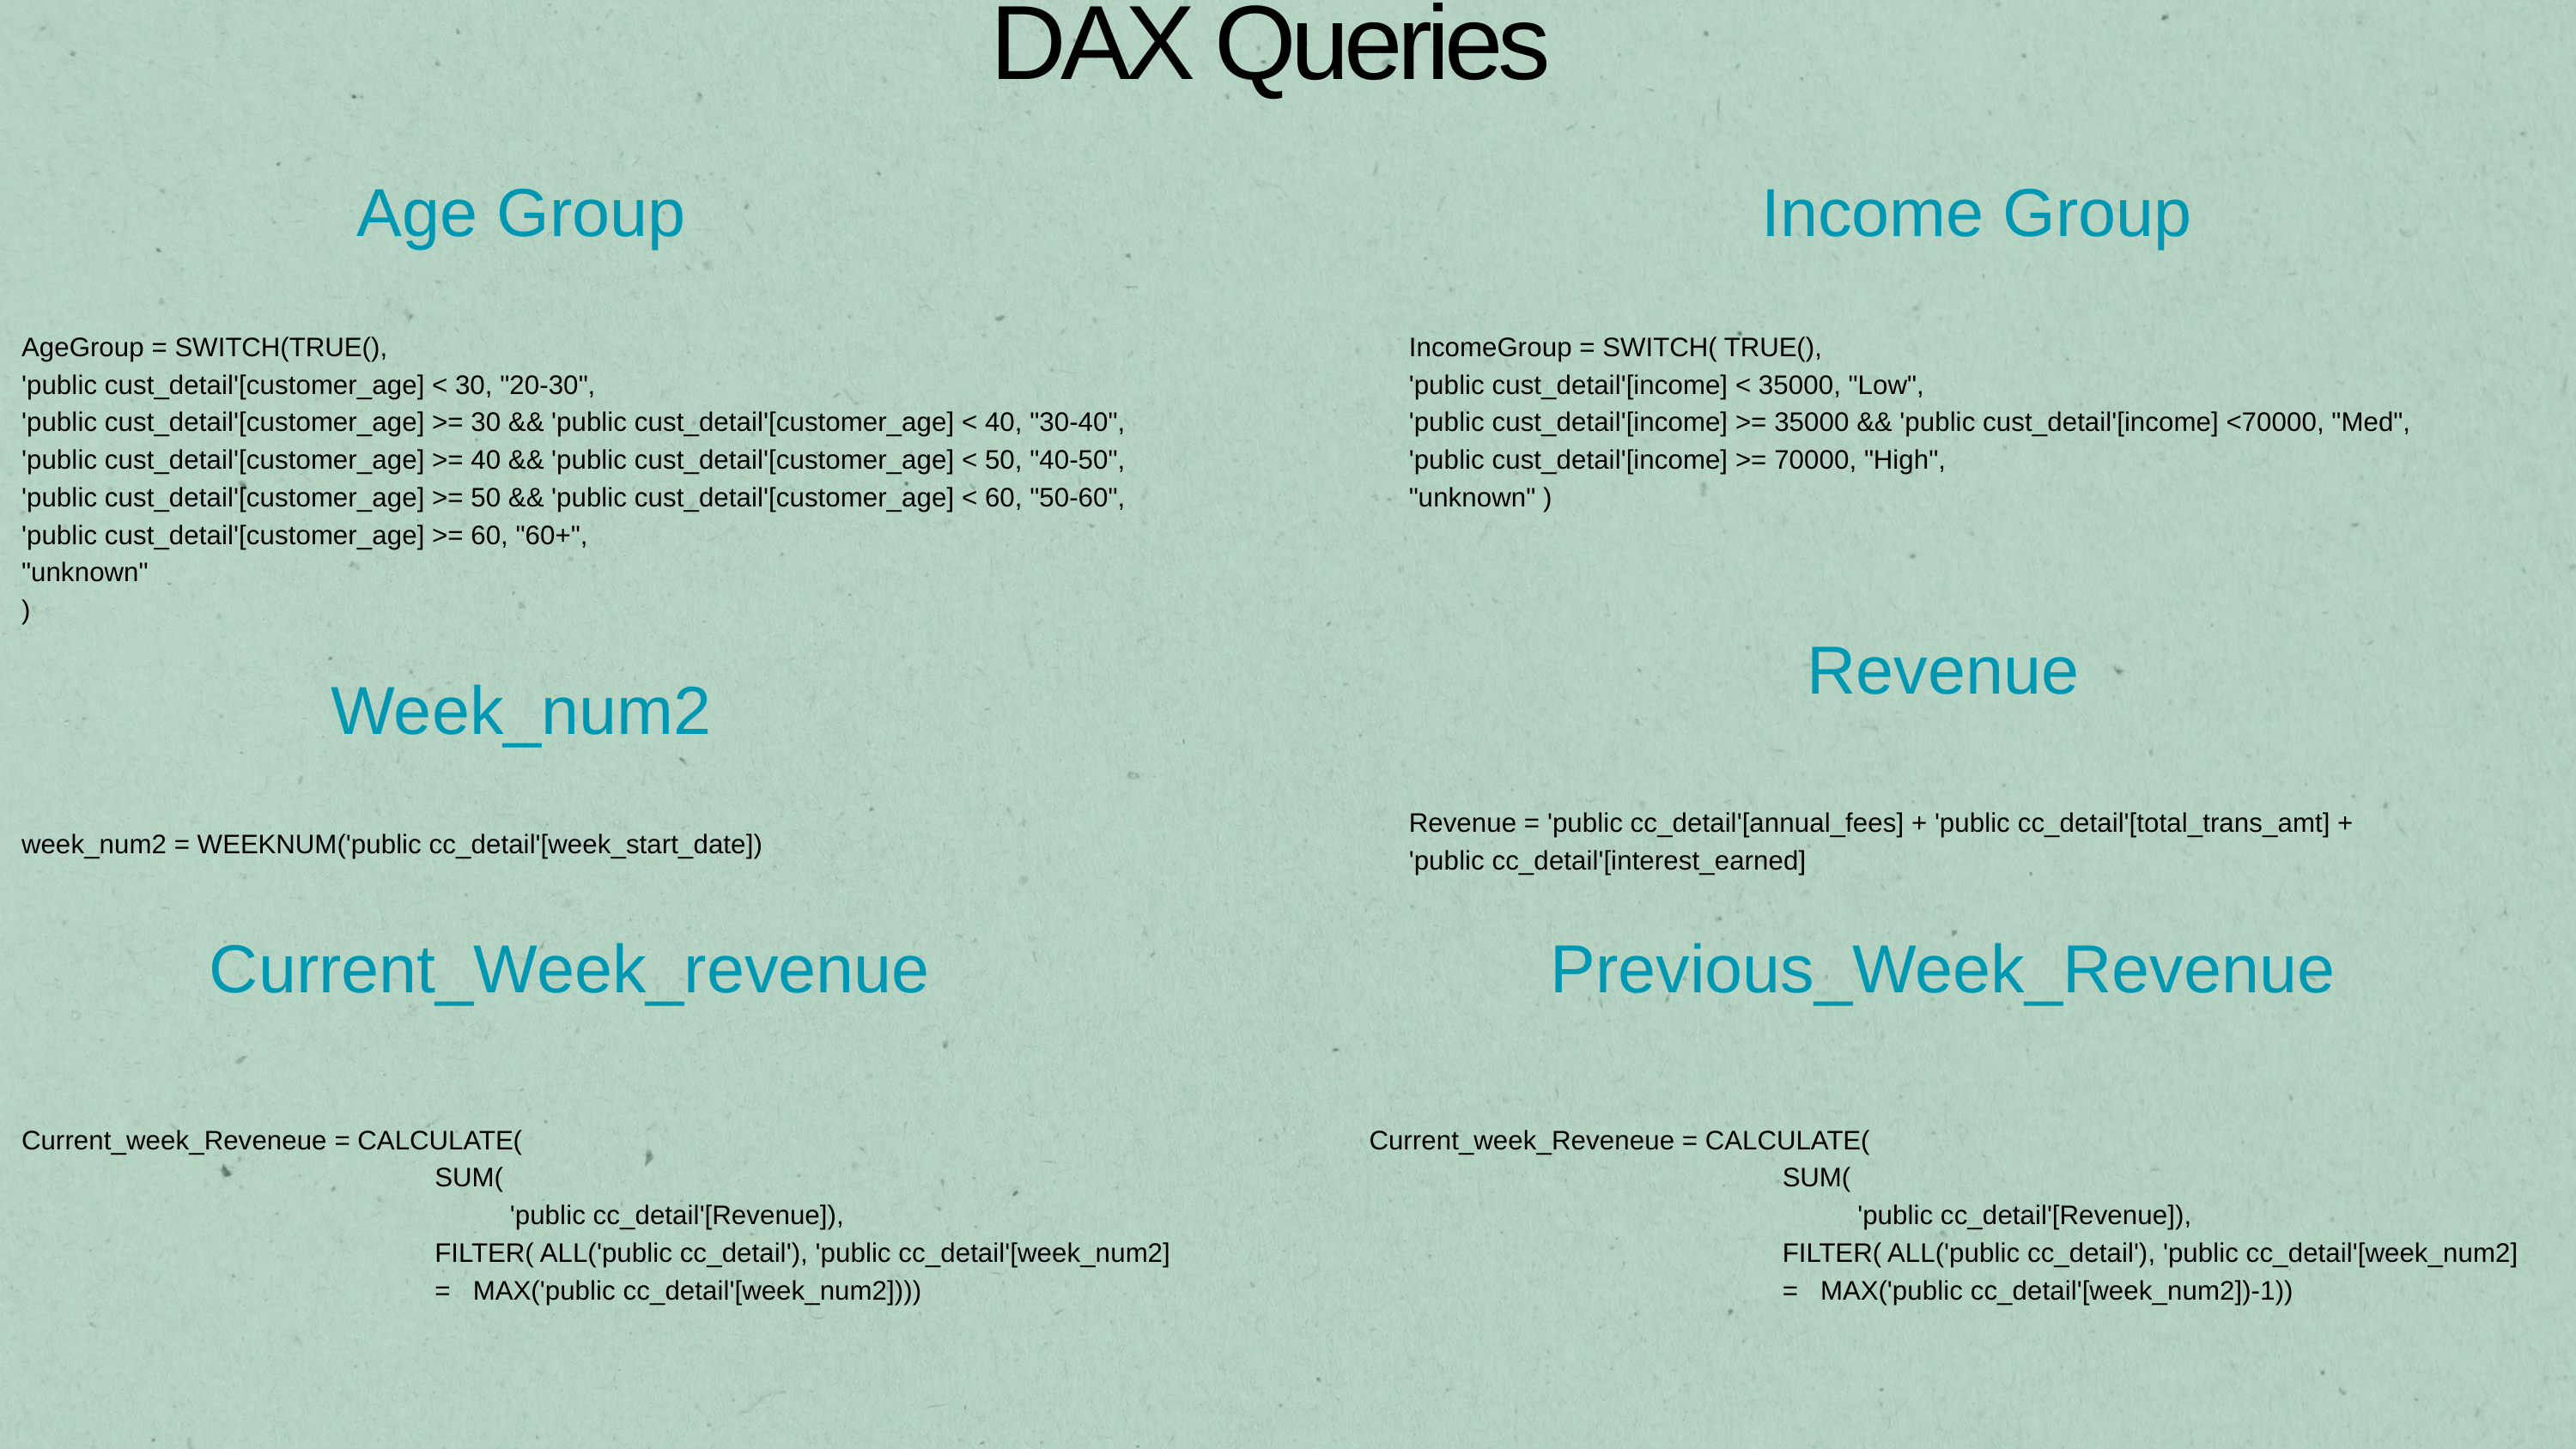

DAX Queries
Age Group
Income Group
AgeGroup = SWITCH(TRUE(),
'public cust_detail'[customer_age] < 30, "20-30",
'public cust_detail'[customer_age] >= 30 && 'public cust_detail'[customer_age] < 40, "30-40",
'public cust_detail'[customer_age] >= 40 && 'public cust_detail'[customer_age] < 50, "40-50",
'public cust_detail'[customer_age] >= 50 && 'public cust_detail'[customer_age] < 60, "50-60",
'public cust_detail'[customer_age] >= 60, "60+",
"unknown"
)

IncomeGroup = SWITCH( TRUE(),
'public cust_detail'[income] < 35000, "Low",
'public cust_detail'[income] >= 35000 && 'public cust_detail'[income] <70000, "Med",
'public cust_detail'[income] >= 70000, "High",
"unknown" )
Revenue
Week_num2
Revenue = 'public cc_detail'[annual_fees] + 'public cc_detail'[total_trans_amt] +
'public cc_detail'[interest_earned]

week_num2 = WEEKNUM('public cc_detail'[week_start_date])
Current_Week_revenue
Previous_Week_Revenue
Current_week_Reveneue = CALCULATE(
                                                       SUM(
                                                                 'public cc_detail'[Revenue]),
                                                       FILTER( ALL('public cc_detail'), 'public cc_detail'[week_num2]
                                                       =   MAX('public cc_detail'[week_num2])))
Current_week_Reveneue = CALCULATE(
                                                       SUM(
                                                                 'public cc_detail'[Revenue]),
                                                       FILTER( ALL('public cc_detail'), 'public cc_detail'[week_num2]
                                                       =   MAX('public cc_detail'[week_num2])-1))